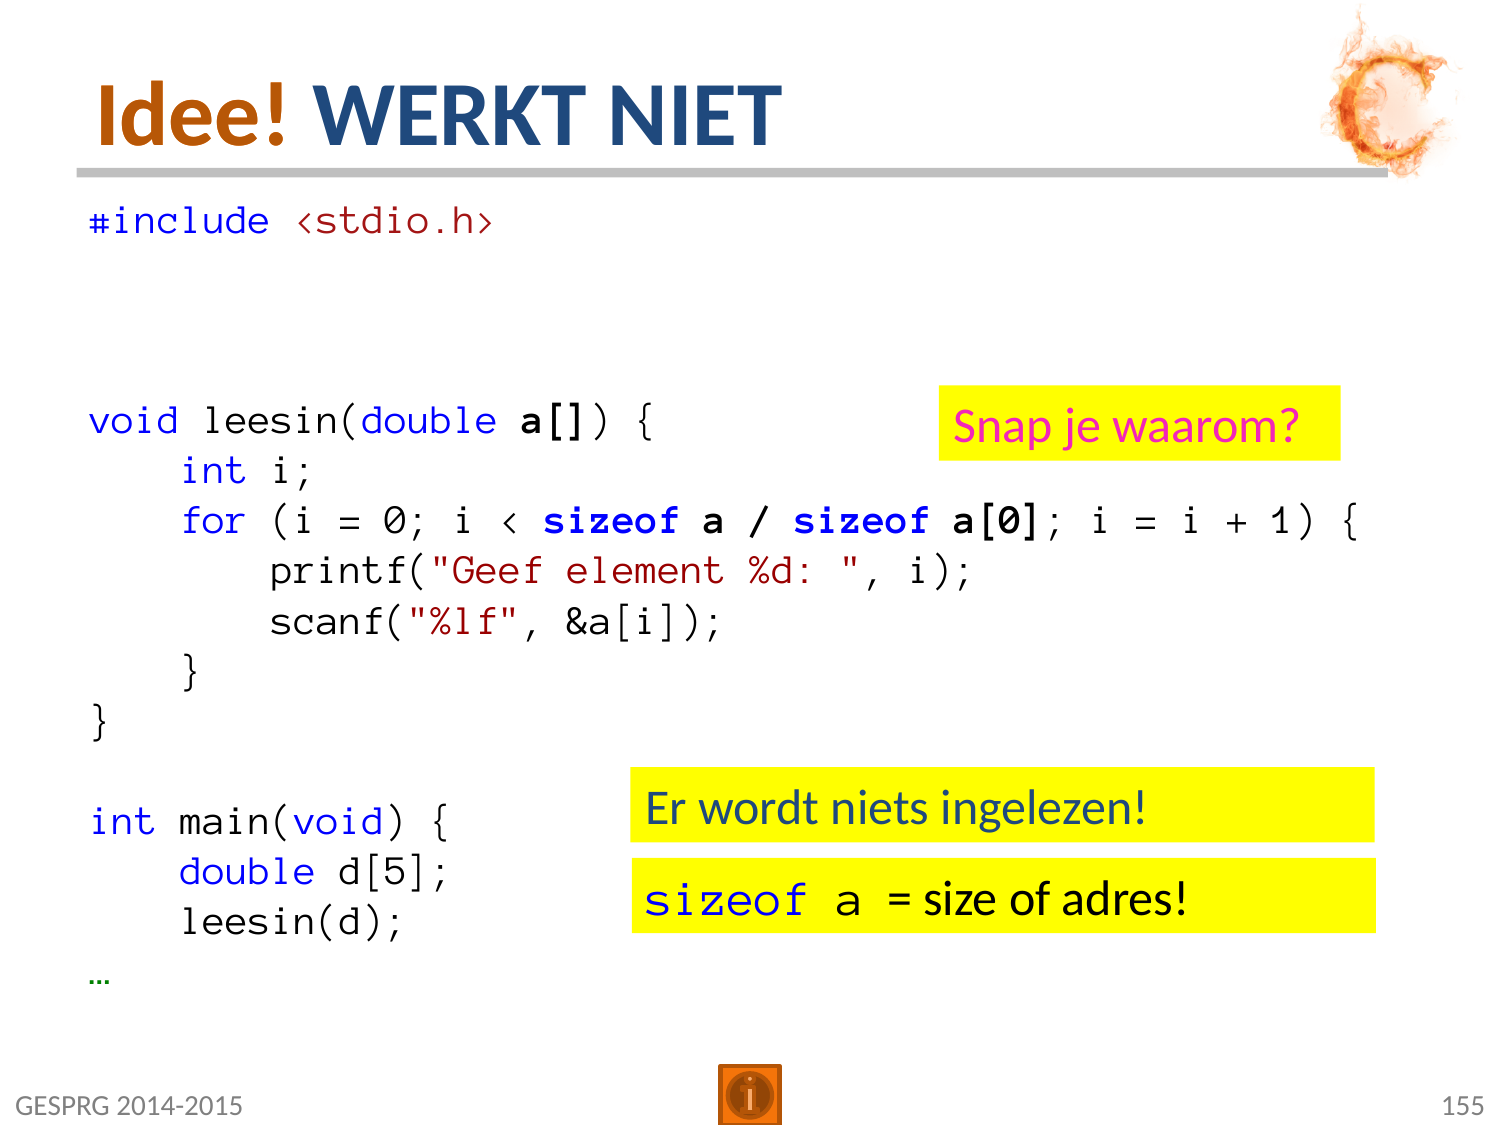

# Idee!
Idee! WERKT NIET
#include <stdio.h>

void leesin(double a[]) {
    int i;
    for (i = 0; i < sizeof a / sizeof a[0]; i = i + 1) {
        printf("Geef element %d: ", i);
        scanf("%lf", &a[i]);
    }
}

int main(void) {
    double d[5];
    leesin(d);
…
Snap je waarom?
Er wordt niets ingelezen!
sizeof a  = size of adres!

GESPRG 2014-2015
155